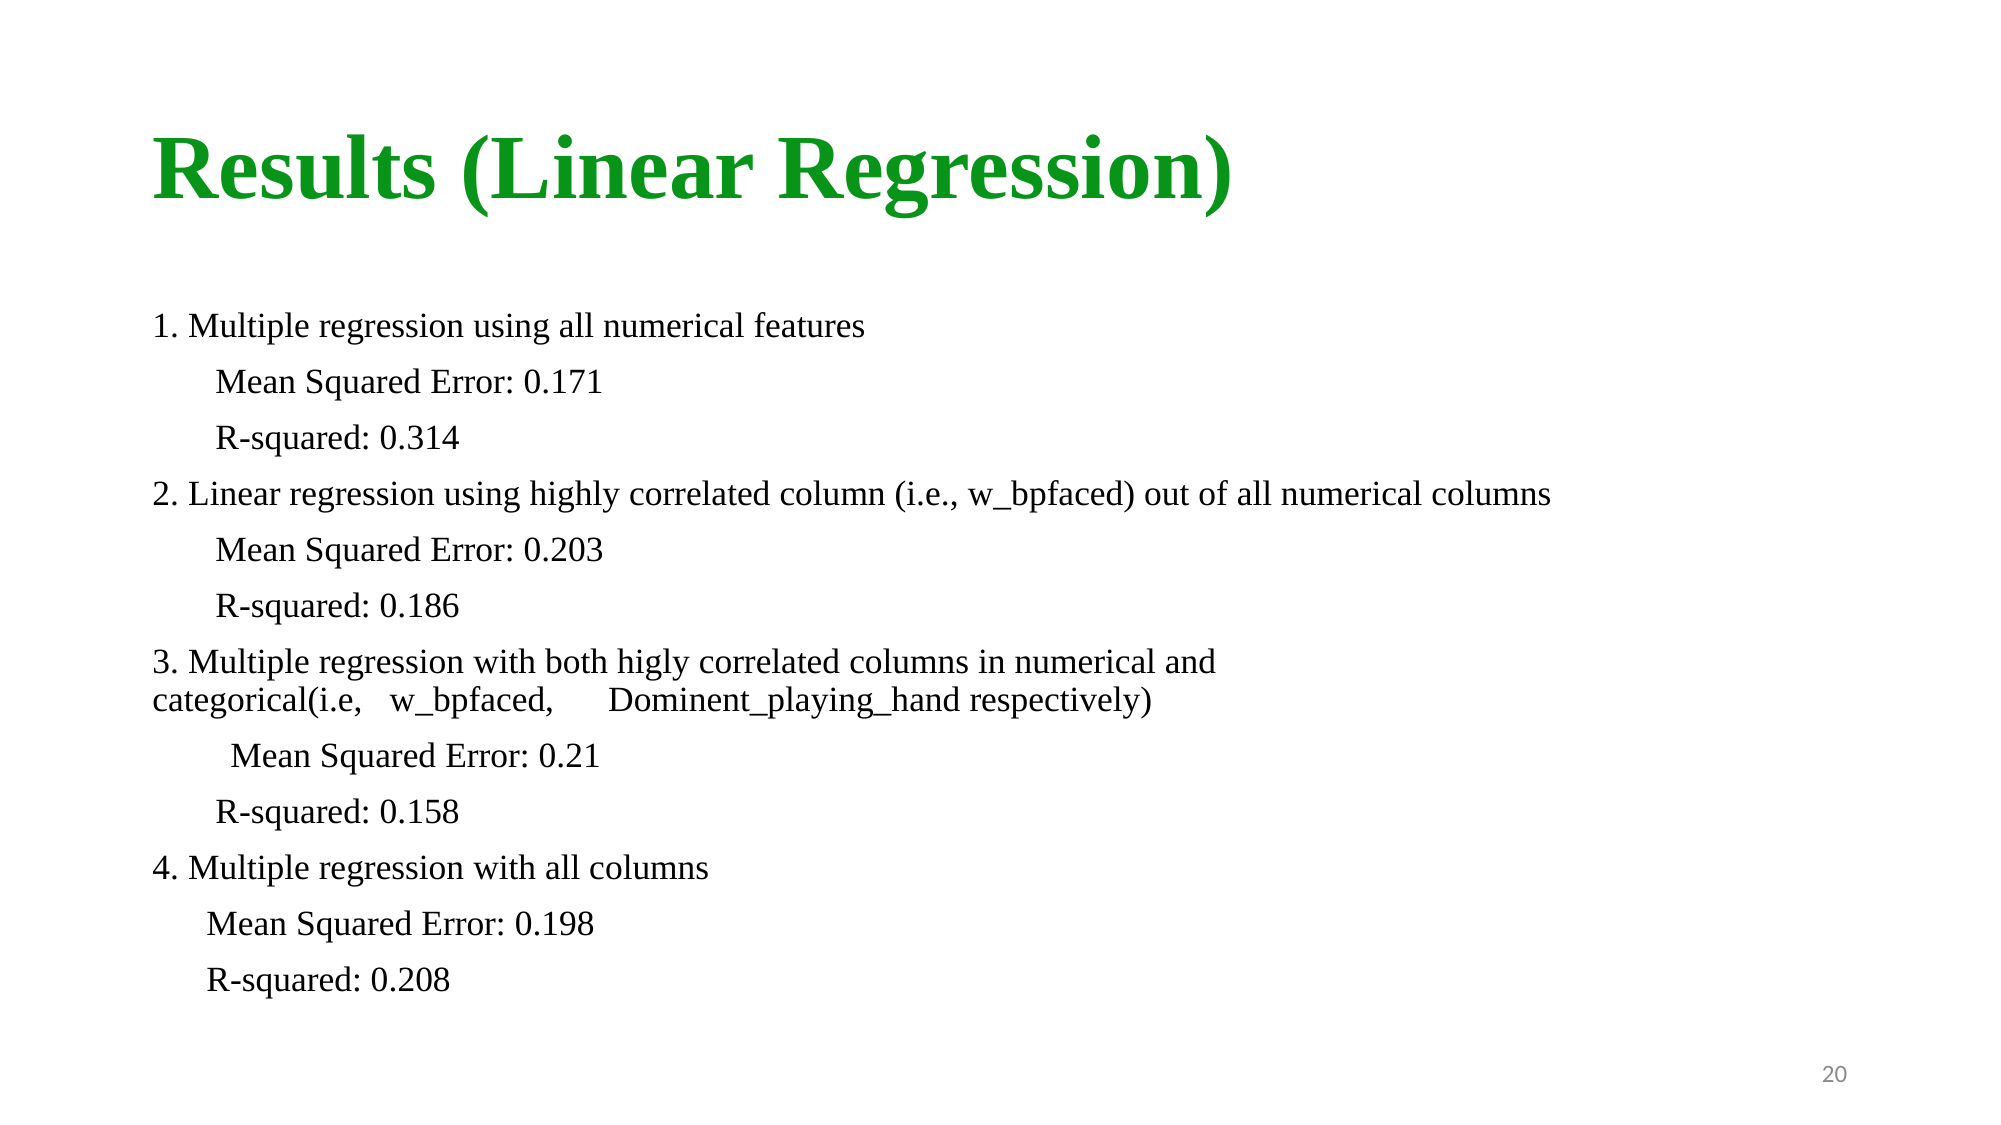

# Results (Linear Regression)
1. Multiple regression using all numerical features
       Mean Squared Error: 0.171
       R-squared: 0.314
2. Linear regression using highly correlated column (i.e., w_bpfaced) out of all numerical columns
       Mean Squared Error: 0.203
       R-squared: 0.186
3. Multiple regression with both higly correlated columns in numerical and categorical(i.e,   w_bpfaced,      Dominent_playing_hand respectively)
        Mean Squared Error: 0.21
       R-squared: 0.158
4. Multiple regression with all columns
      Mean Squared Error: 0.198
      R-squared: 0.208

20